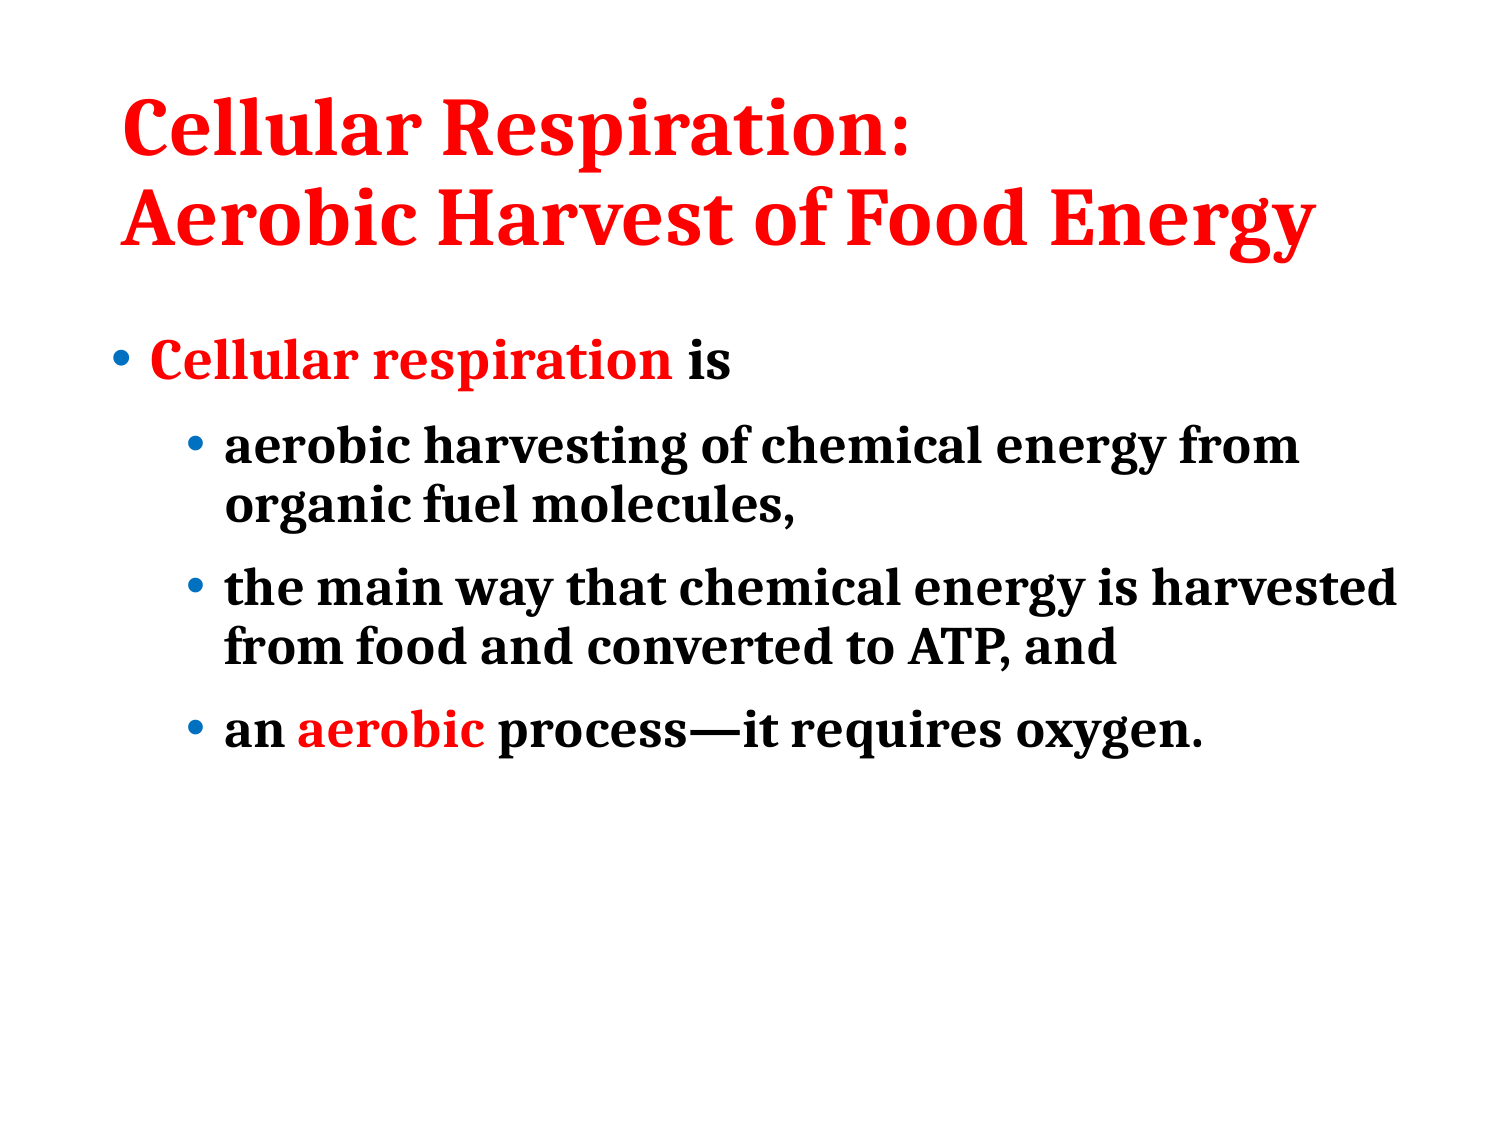

# Cellular Respiration: Aerobic Harvest of Food Energy
Cellular respiration is
aerobic harvesting of chemical energy from organic fuel molecules,
the main way that chemical energy is harvested from food and converted to ATP, and
an aerobic process—it requires oxygen.